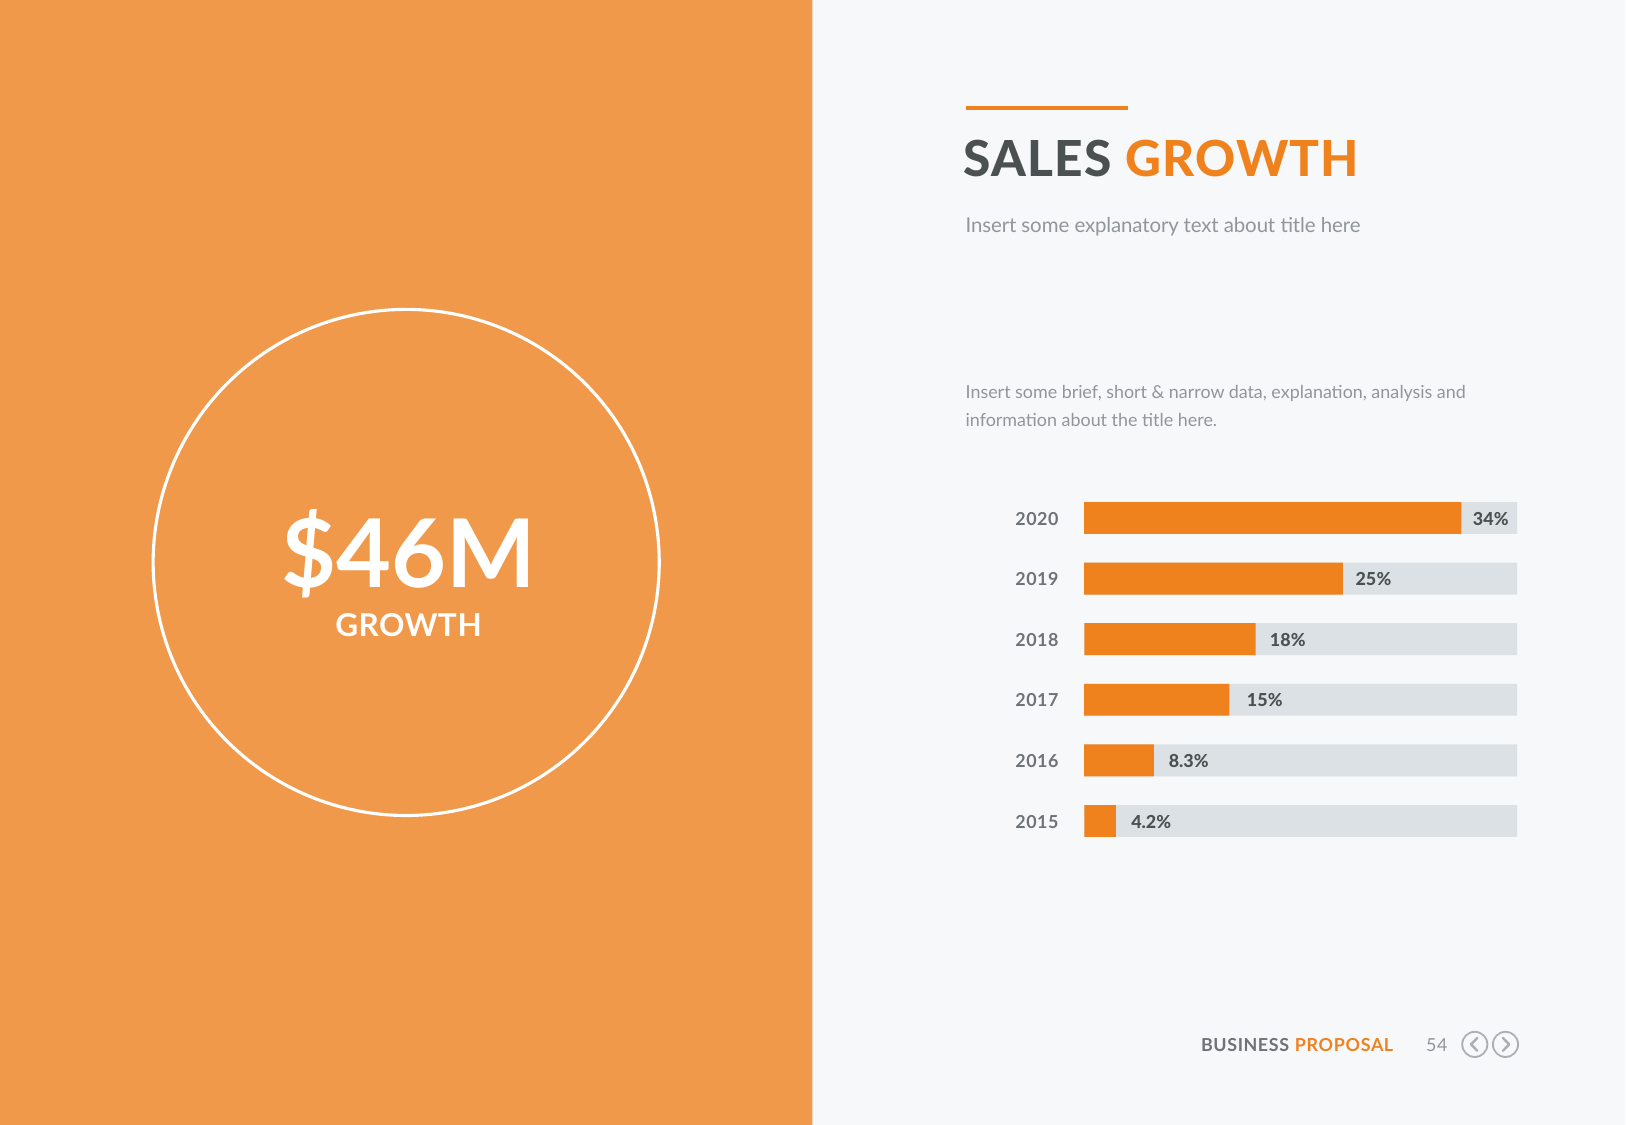

Sales Growth
Insert some explanatory text about title here

Insert some brief, short & narrow data, explanation, analysis and information about the title here.
$46M

2020
34%

2019
25%
Growth

2018
18%

2017
15%

2016
8.3%

2015
4.2%